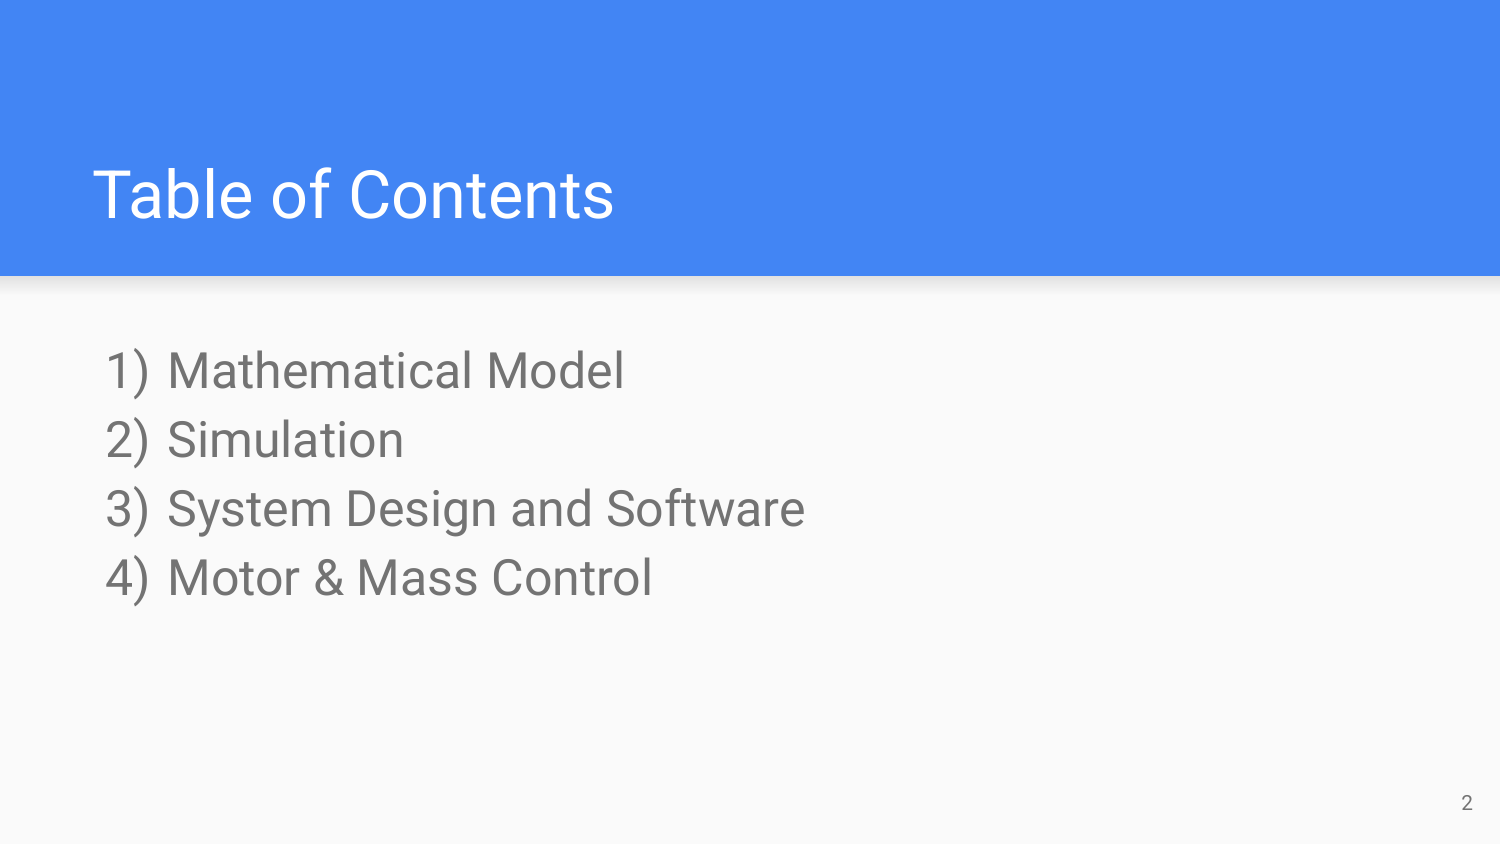

# Table of Contents
Mathematical Model
Simulation
System Design and Software
Motor & Mass Control
2